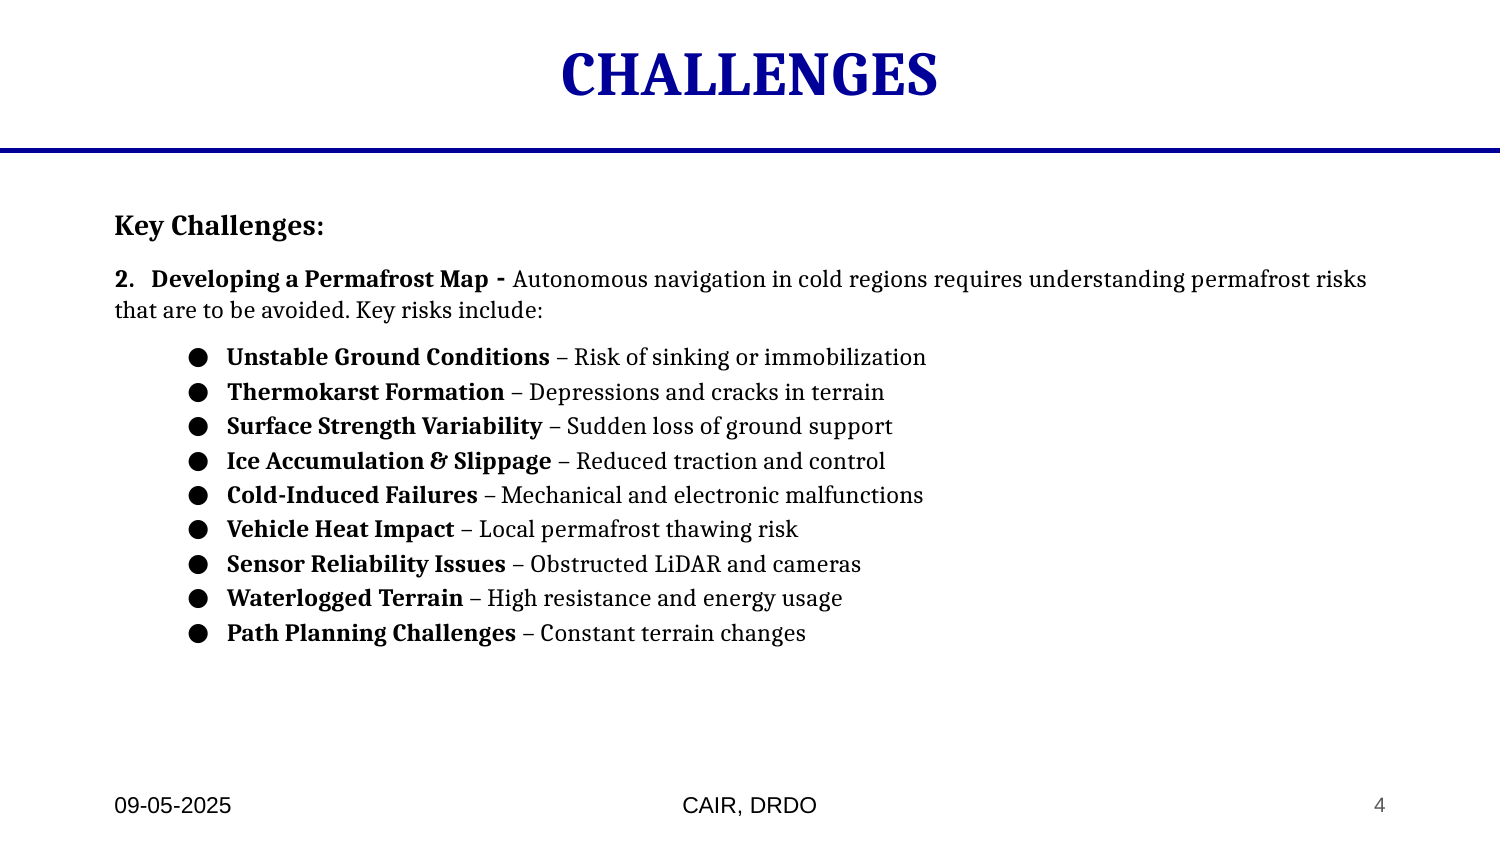

# CHALLENGES
Key Challenges:
2.   Developing a Permafrost Map - Autonomous navigation in cold regions requires understanding permafrost risks that are to be avoided. Key risks include:

Unstable Ground Conditions – Risk of sinking or immobilization
Thermokarst Formation – Depressions and cracks in terrain
Surface Strength Variability – Sudden loss of ground support
Ice Accumulation & Slippage – Reduced traction and control
Cold-Induced Failures – Mechanical and electronic malfunctions
Vehicle Heat Impact – Local permafrost thawing risk
Sensor Reliability Issues – Obstructed LiDAR and cameras
Waterlogged Terrain – High resistance and energy usage
Path Planning Challenges – Constant terrain changes

09-05-2025
CAIR, DRDO
4